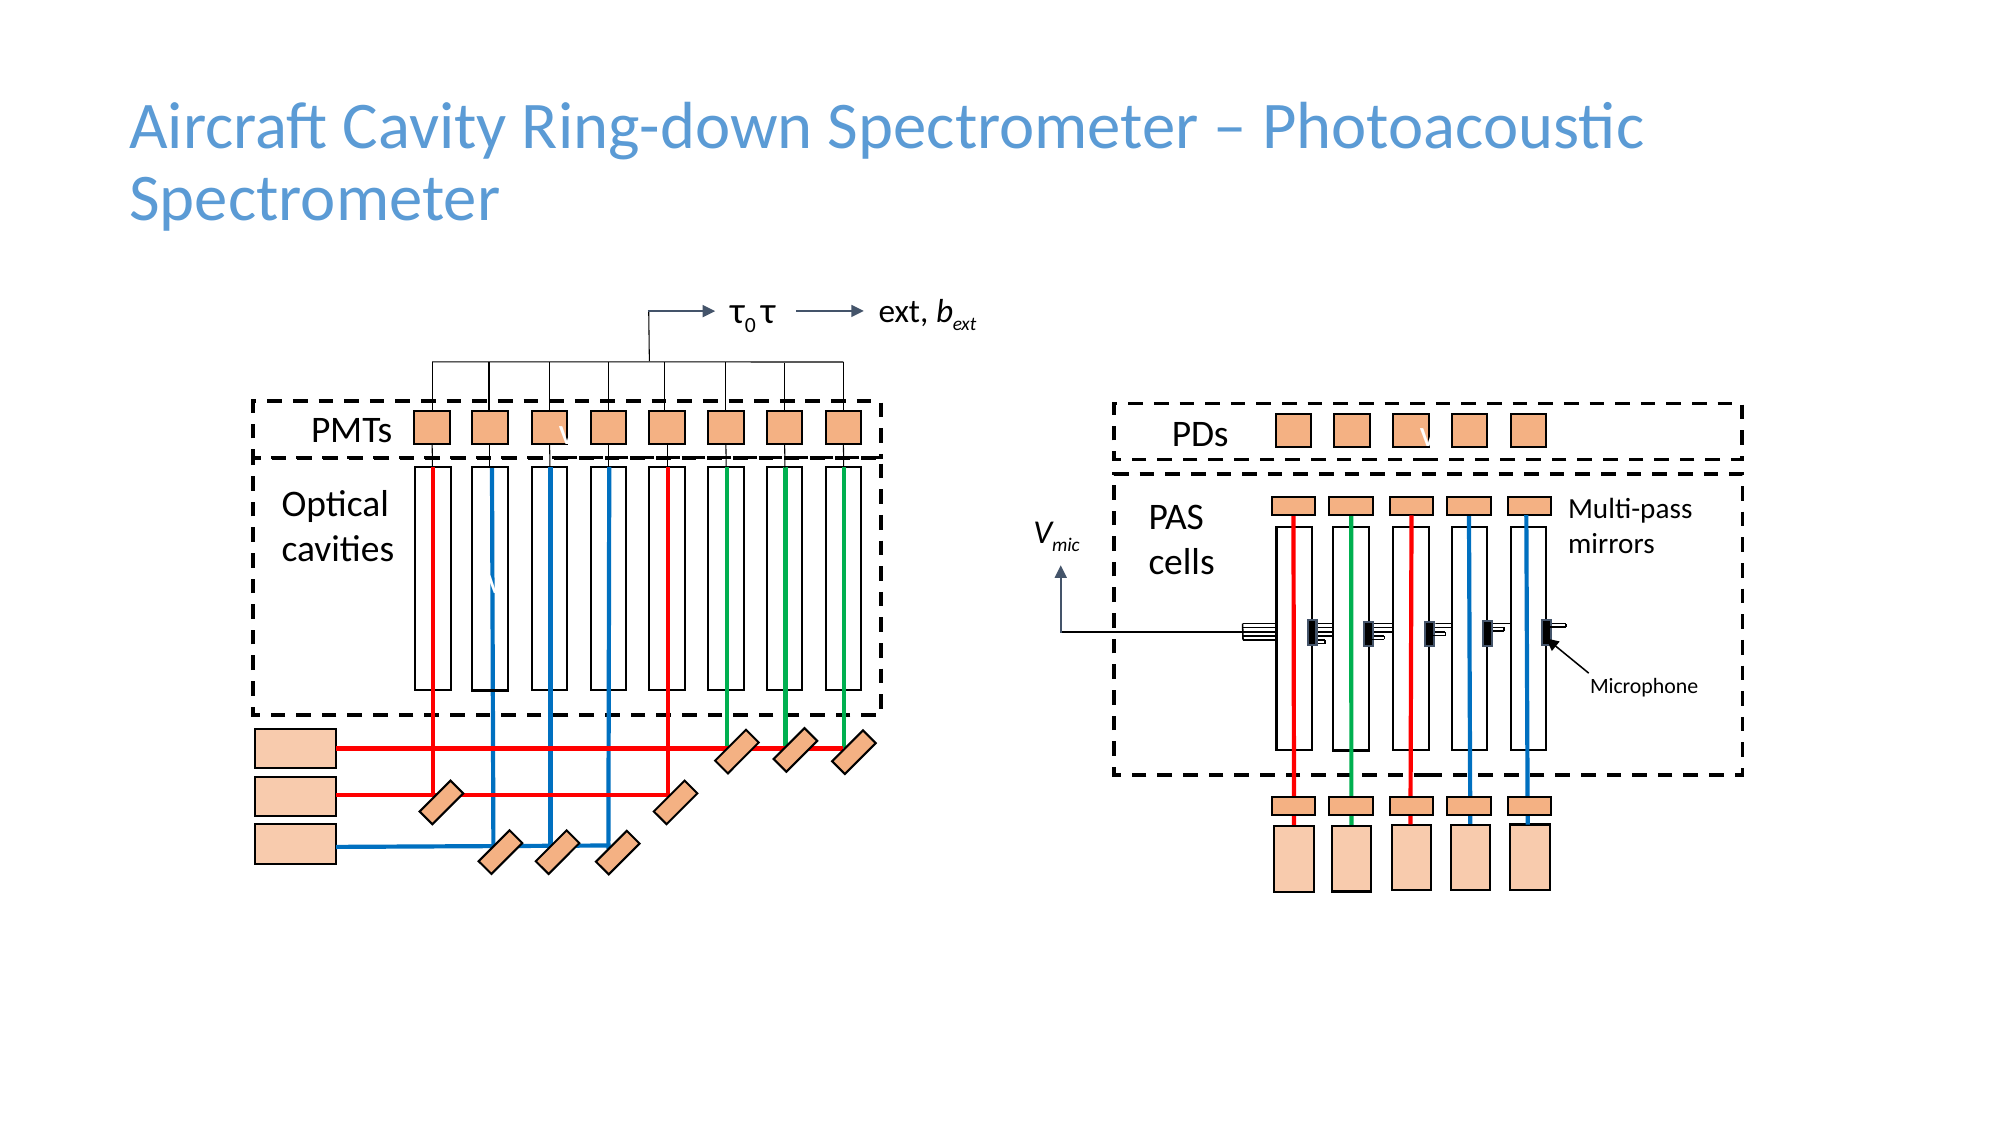

Aircraft Cavity Ring-down Spectrometer – Photoacoustic Spectrometer
τ0 τ
ext, bext
PMTs
v
PDs
v

v
v
v

v

v

v
Optical
cavities
v
Multi-pass
mirrors

PAS
cells
Vmic
v
v

v
v

Microphone